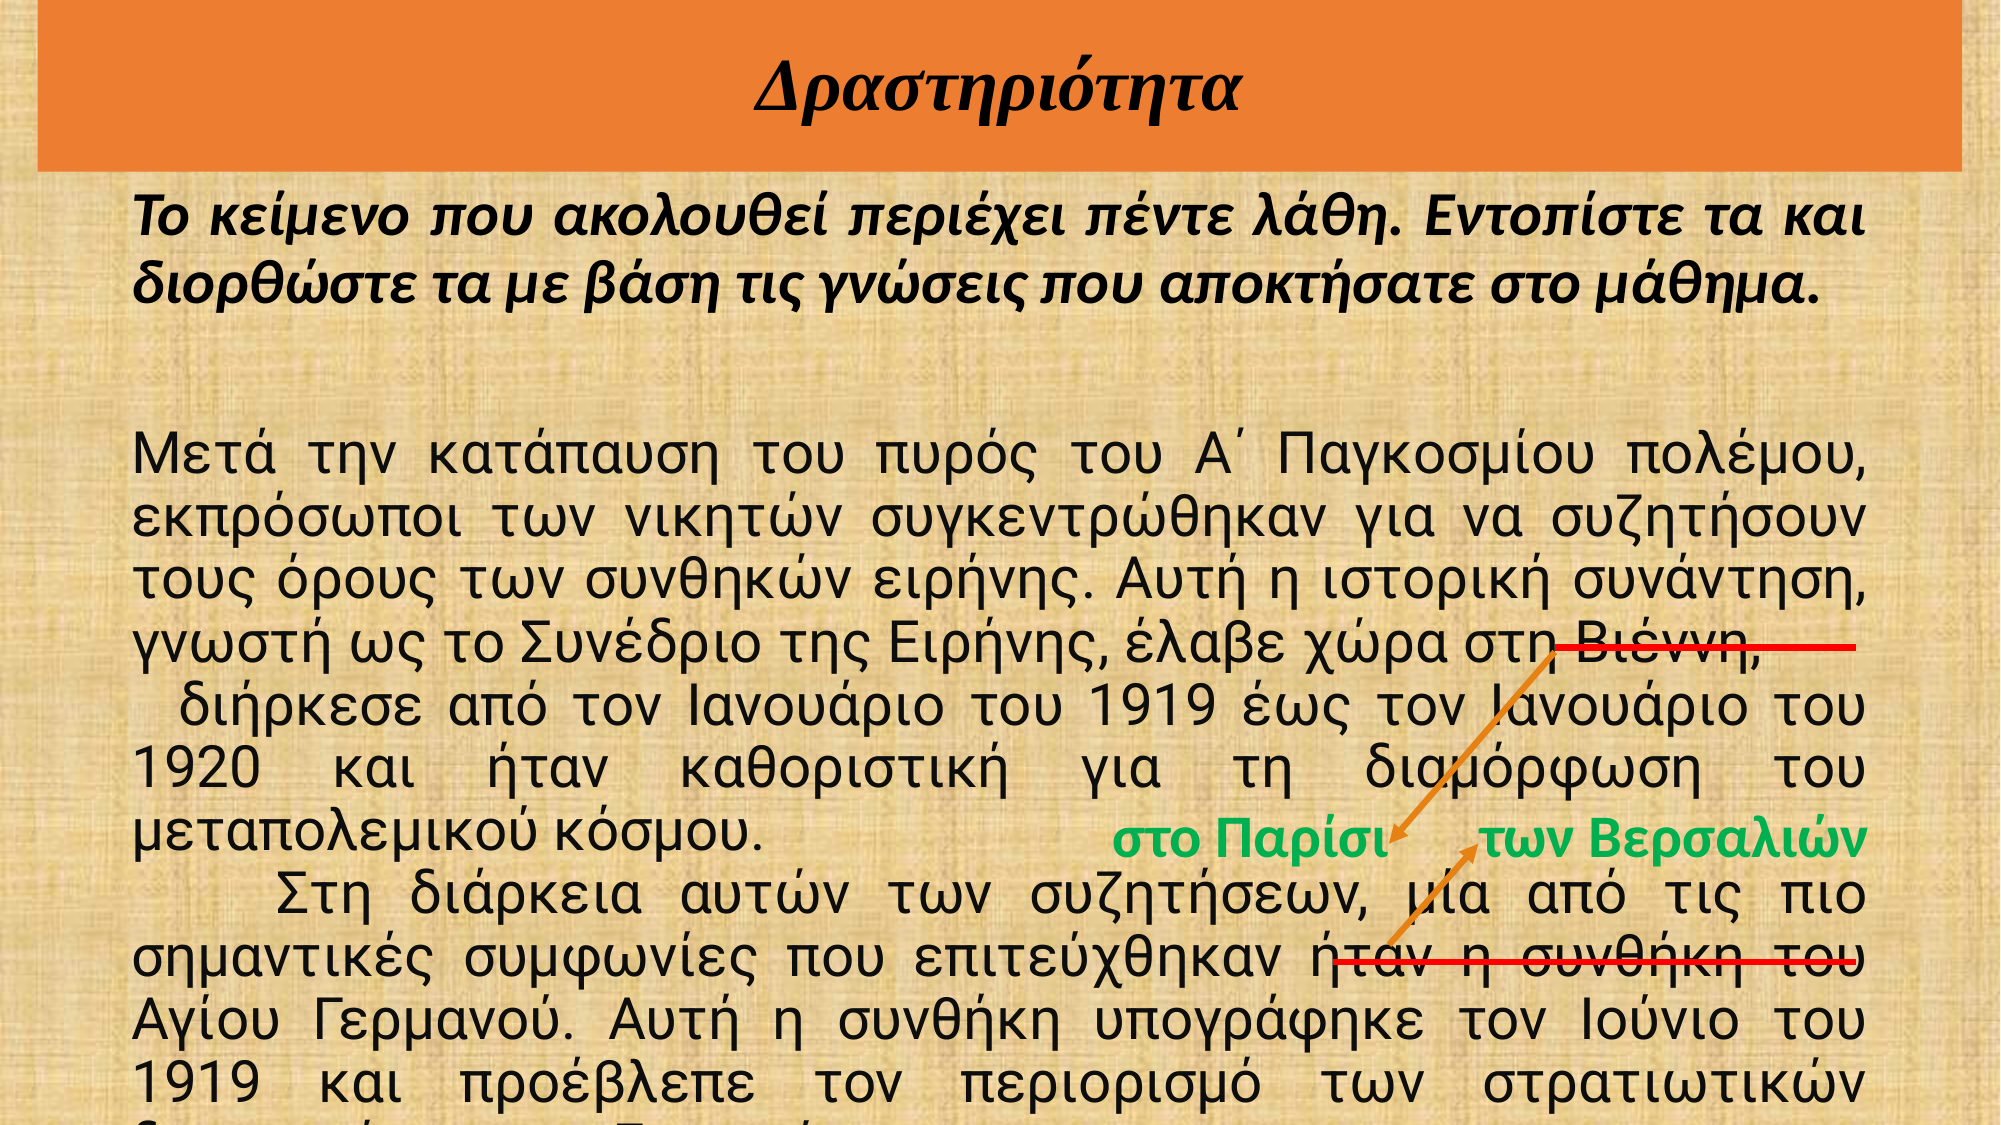

Δραστηριότητα
Το κείμενο που ακολουθεί περιέχει πέντε λάθη. Εντοπίστε τα και διορθώστε τα με βάση τις γνώσεις που αποκτήσατε στο μάθημα.
Μετά την κατάπαυση του πυρός του Α΄ Παγκοσμίου πολέμου, εκπρόσωποι των νικητών συγκεντρώθηκαν για να συζητήσουν τους όρους των συνθηκών ειρήνης. Αυτή η ιστορική συνάντηση, γνωστή ως το Συνέδριο της Ειρήνης, έλαβε χώρα στη Βιέννη,          διήρκεσε από τον Ιανουάριο του 1919 έως τον Ιανουάριο του 1920 και ήταν καθοριστική για τη διαμόρφωση του μεταπολεμικού κόσμου.
    Στη διάρκεια αυτών των συζητήσεων, μία από τις πιο σημαντικές συμφωνίες που επιτεύχθηκαν ήταν η συνθήκη του Αγίου Γερμανού. Αυτή η συνθήκη υπογράφηκε τον Ιούνιο του 1919 και προέβλεπε τον περιορισμό των στρατιωτικών δυνατοτήτων της Γερμανίας
στο Παρίσι
των Βερσαλιών